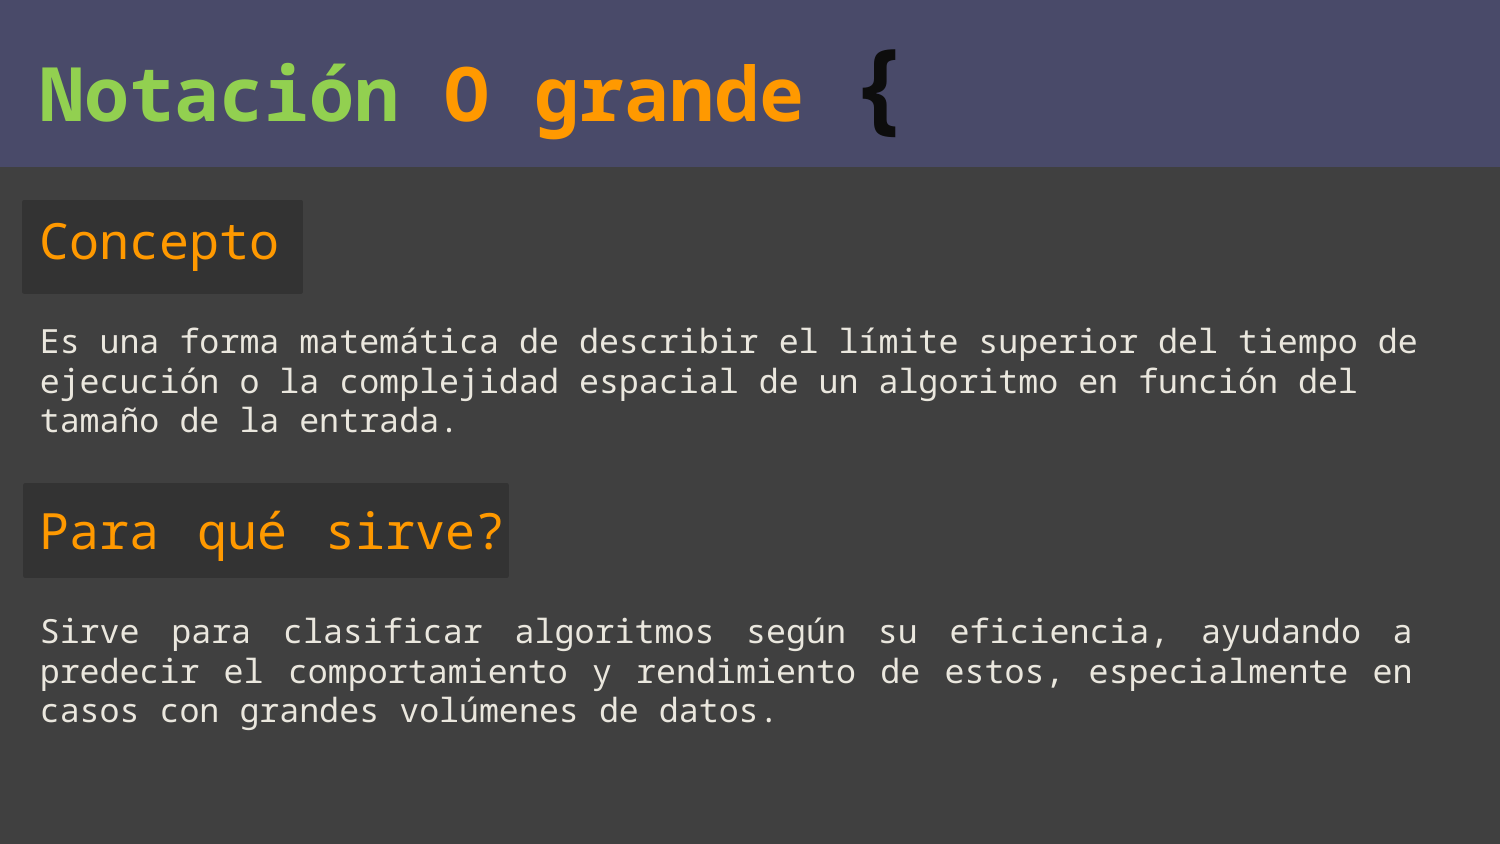

Notación O grande {

Concepto
Es una forma matemática de describir el límite superior del tiempo de ejecución o la complejidad espacial de un algoritmo en función del tamaño de la entrada.

Para qué sirve?
Sirve para clasificar algoritmos según su eficiencia, ayudando a predecir el comportamiento y rendimiento de estos, especialmente en casos con grandes volúmenes de datos.